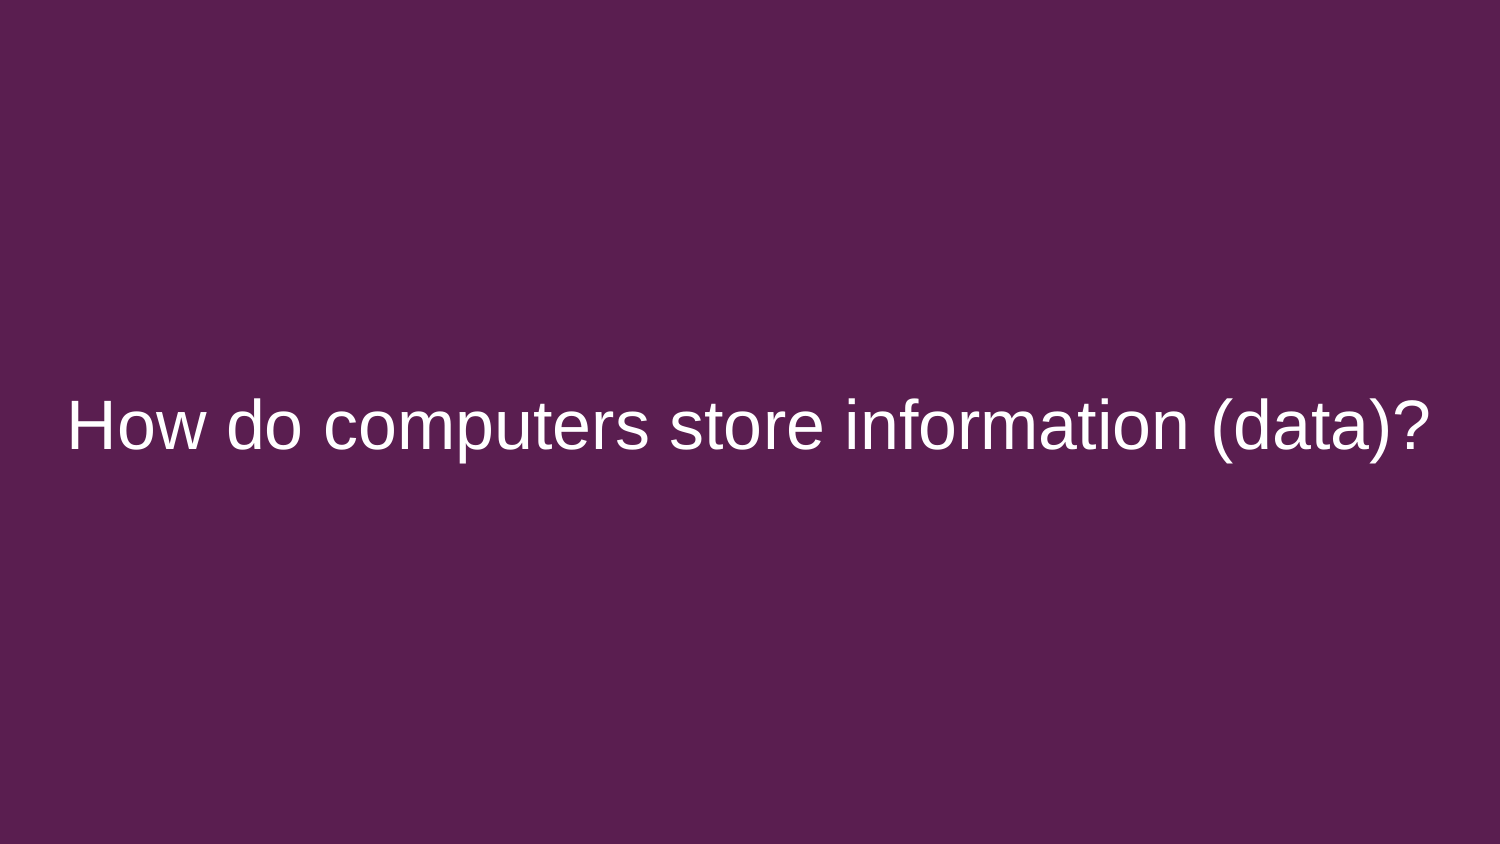

# How do computers store information (data)?